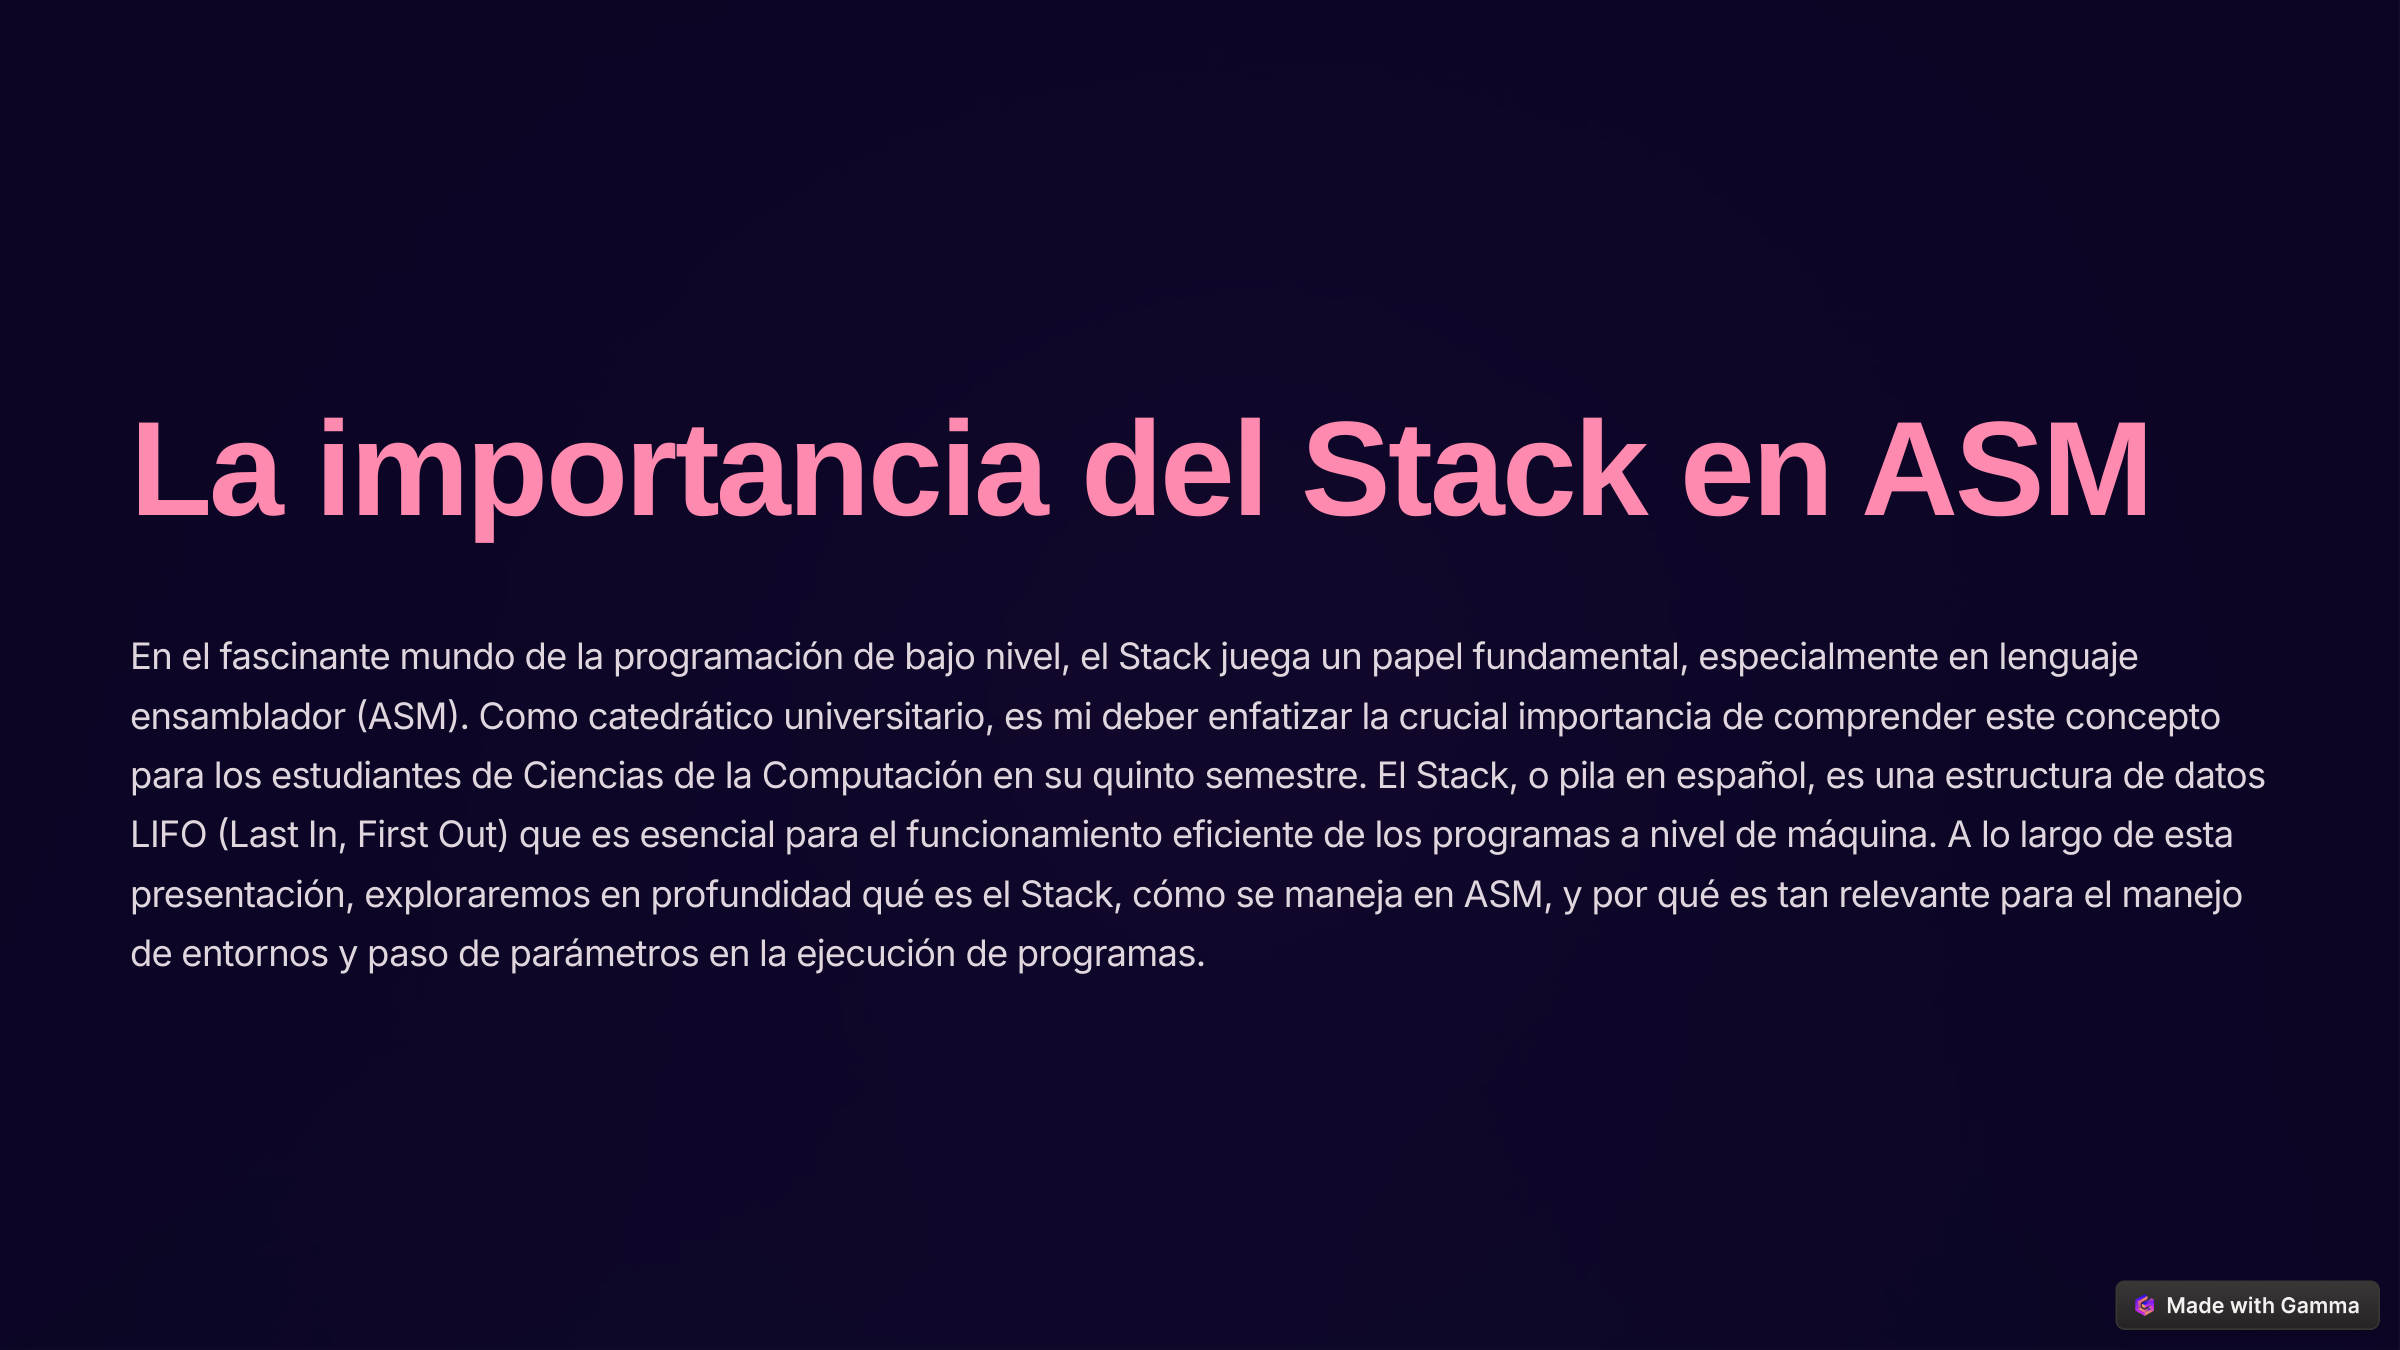

La importancia del Stack en ASM
En el fascinante mundo de la programación de bajo nivel, el Stack juega un papel fundamental, especialmente en lenguaje ensamblador (ASM). Como catedrático universitario, es mi deber enfatizar la crucial importancia de comprender este concepto para los estudiantes de Ciencias de la Computación en su quinto semestre. El Stack, o pila en español, es una estructura de datos LIFO (Last In, First Out) que es esencial para el funcionamiento eficiente de los programas a nivel de máquina. A lo largo de esta presentación, exploraremos en profundidad qué es el Stack, cómo se maneja en ASM, y por qué es tan relevante para el manejo de entornos y paso de parámetros en la ejecución de programas.